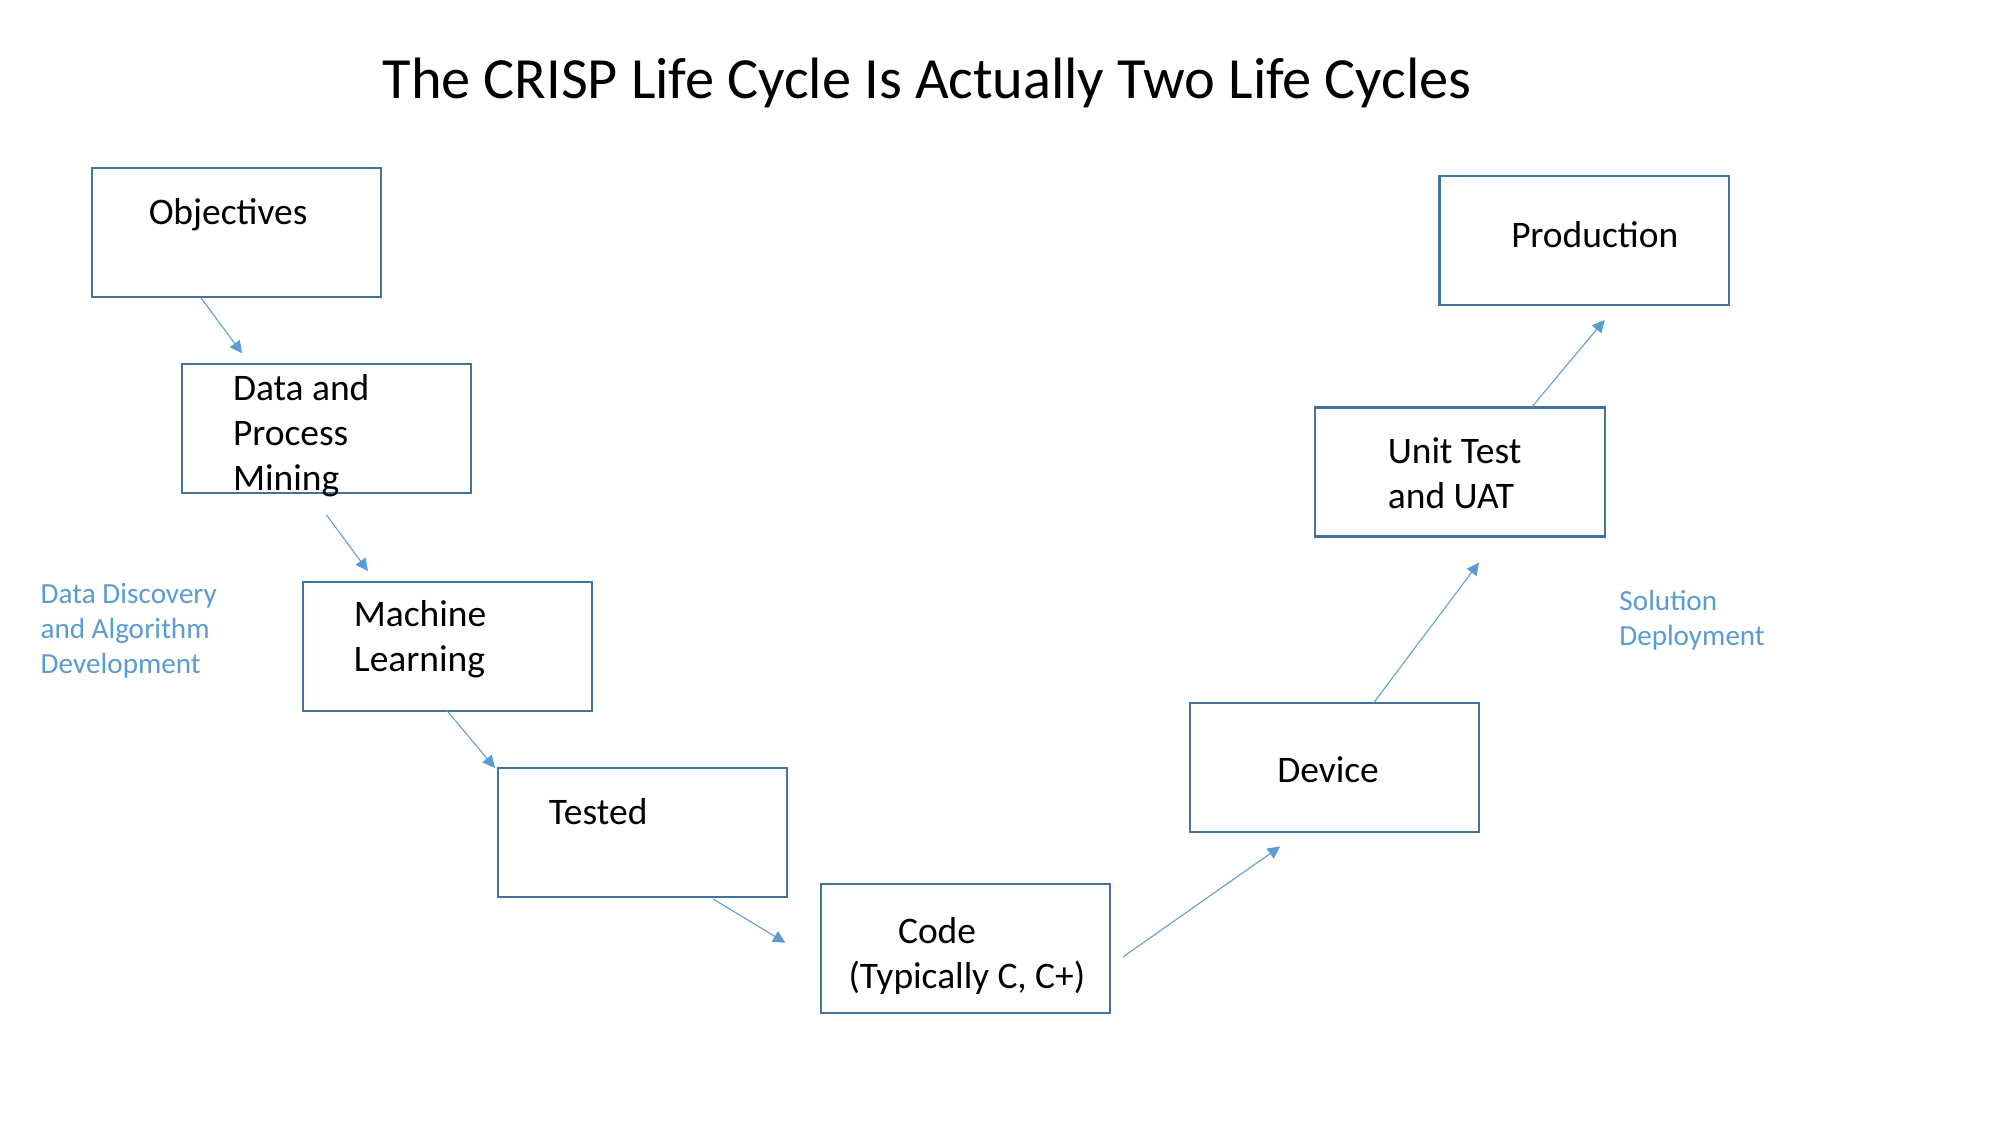

The CRISP Life Cycle Is Actually Two Life Cycles

Objectives
Production
Data and Process Mining

Unit Test and UAT
Data Discovery and Algorithm Development
Solution Deployment

Machine Learning

Device

Tested

Code        (Typically C, C+)